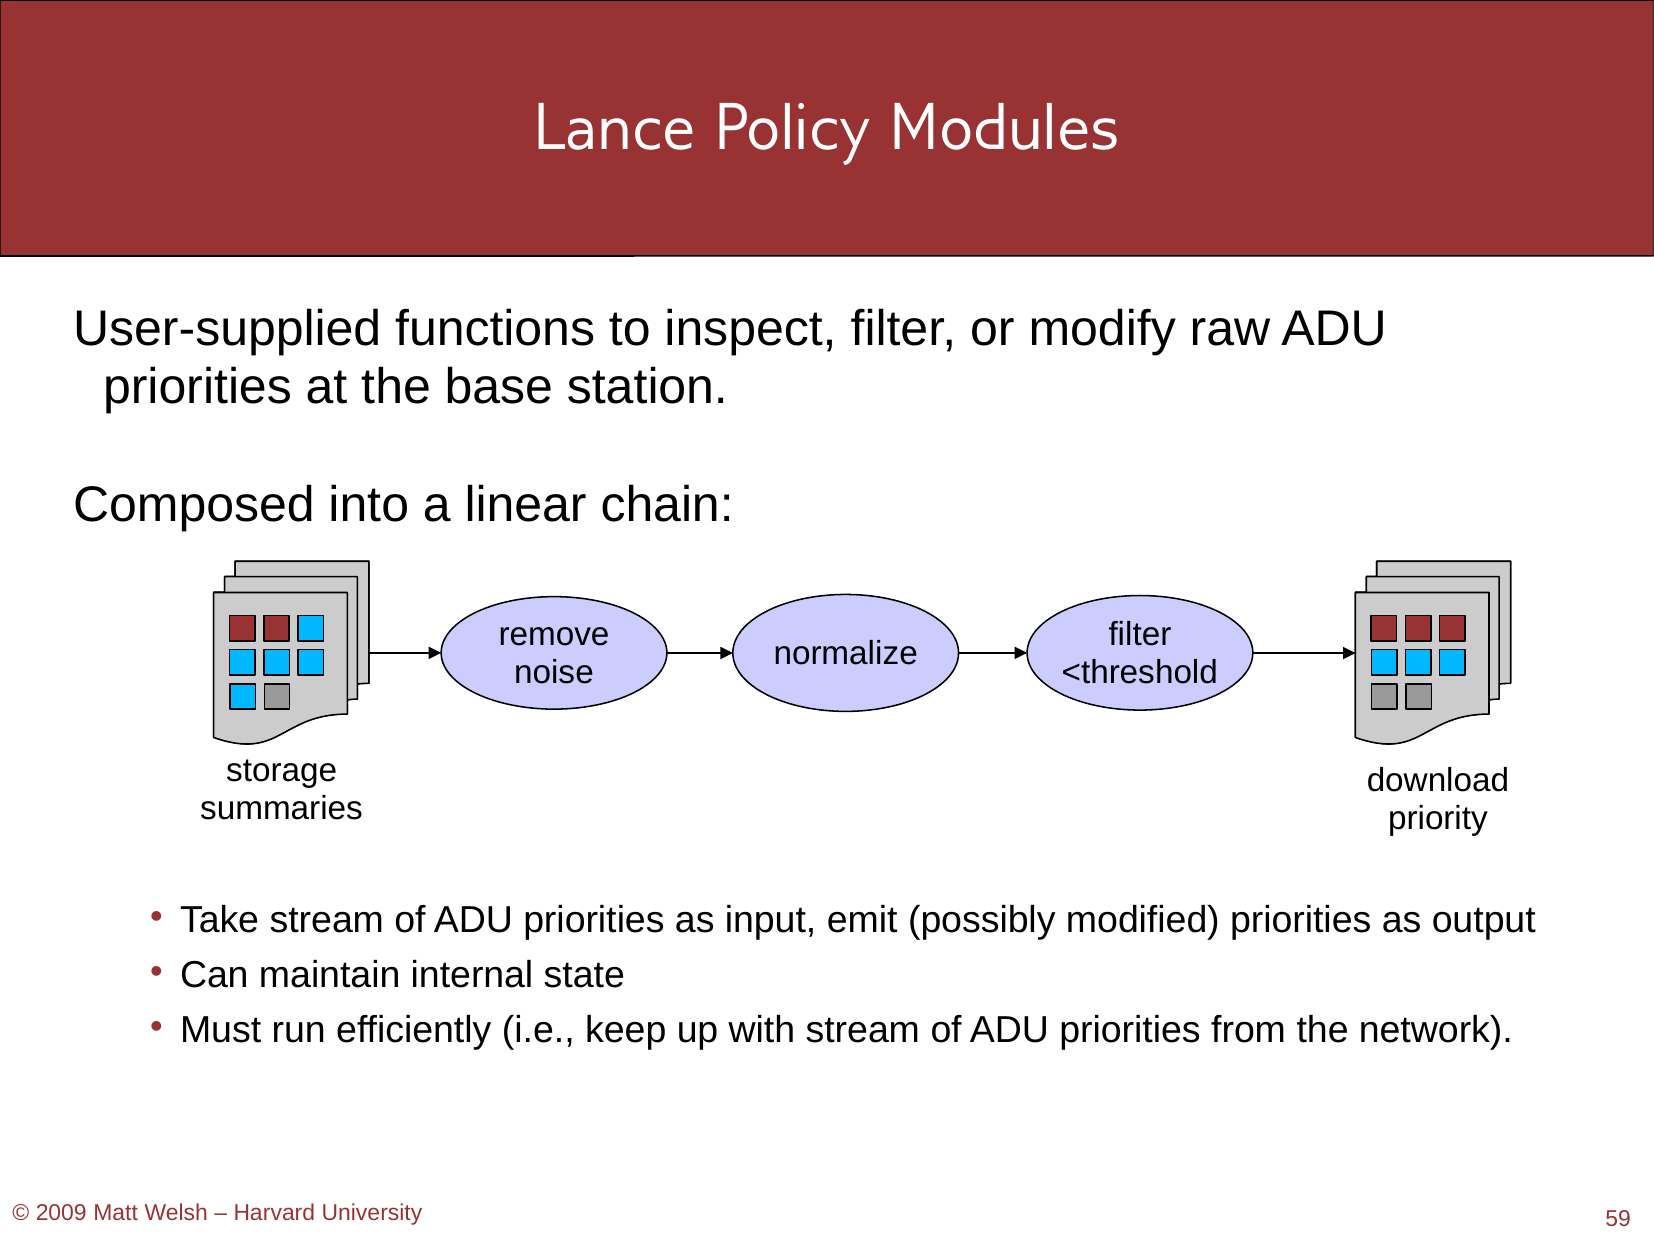

Lance Policy Modules
User-supplied functions to inspect, filter, or modify raw ADU
priorities at the base station.
Composed into a linear chain:

Take stream of ADU priorities as input, emit (possibly modified) priorities as output
Can maintain internal state
Must run efficiently (i.e., keep up with stream of ADU priorities from the network).

normalize
filter
<threshold
remove
noise
storage
summaries
download
priority